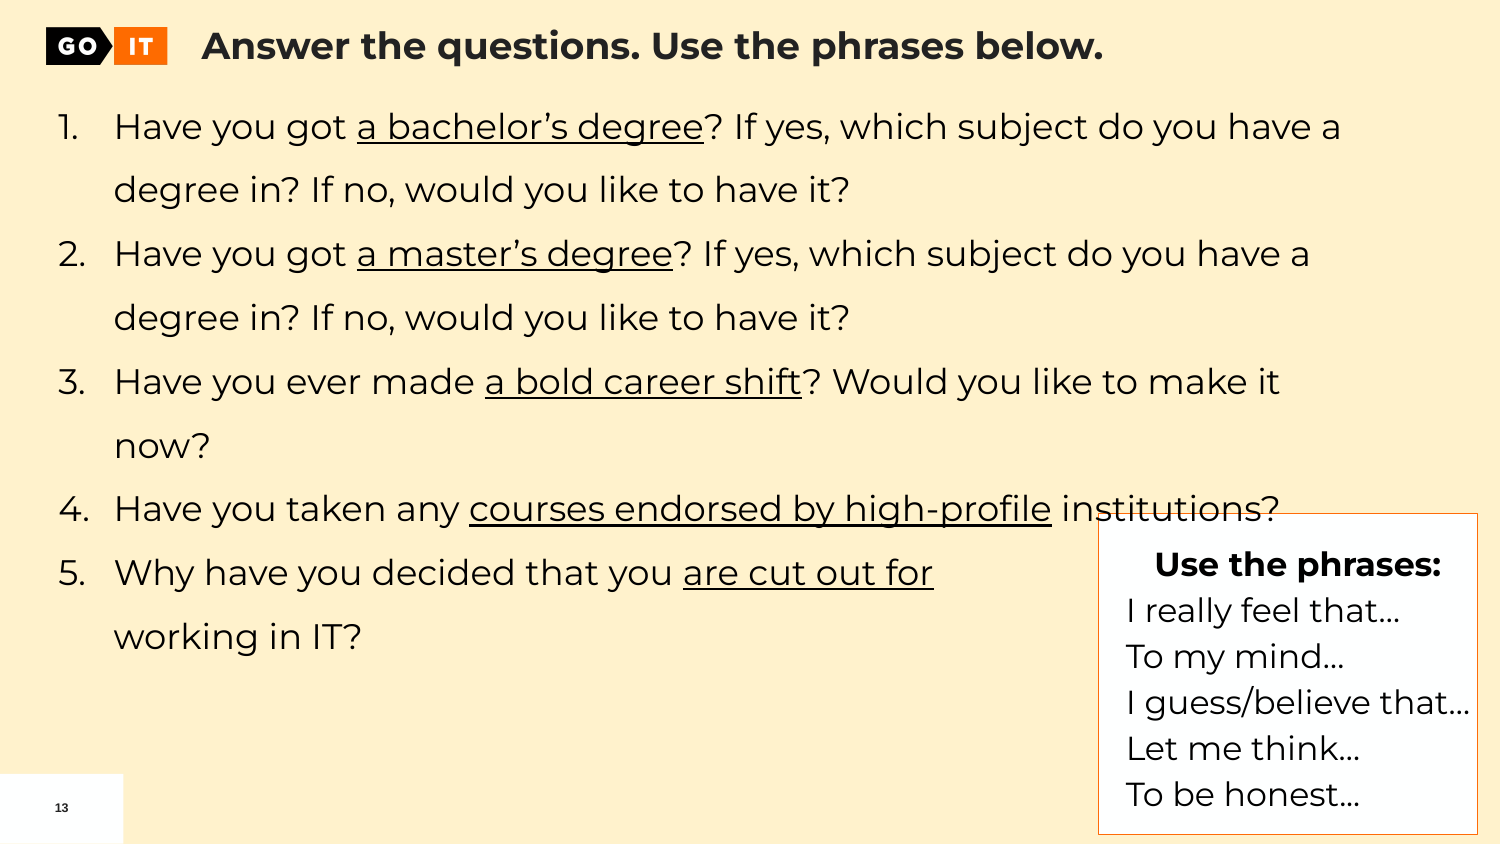

Answer the questions. Use the phrases below.
Have you got a bachelor’s degree? If yes, which subject do you have a degree in? If no, would you like to have it?
Have you got a master’s degree? If yes, which subject do you have a degree in? If no, would you like to have it?
Have you ever made a bold career shift? Would you like to make it now?
Have you taken any courses endorsed by high-profile institutions?
Why have you decided that you are cut out for
working in IT?

   Use the phrases:
I really feel that…
To my mind…
I guess/believe that…
Let me think…
To be honest...